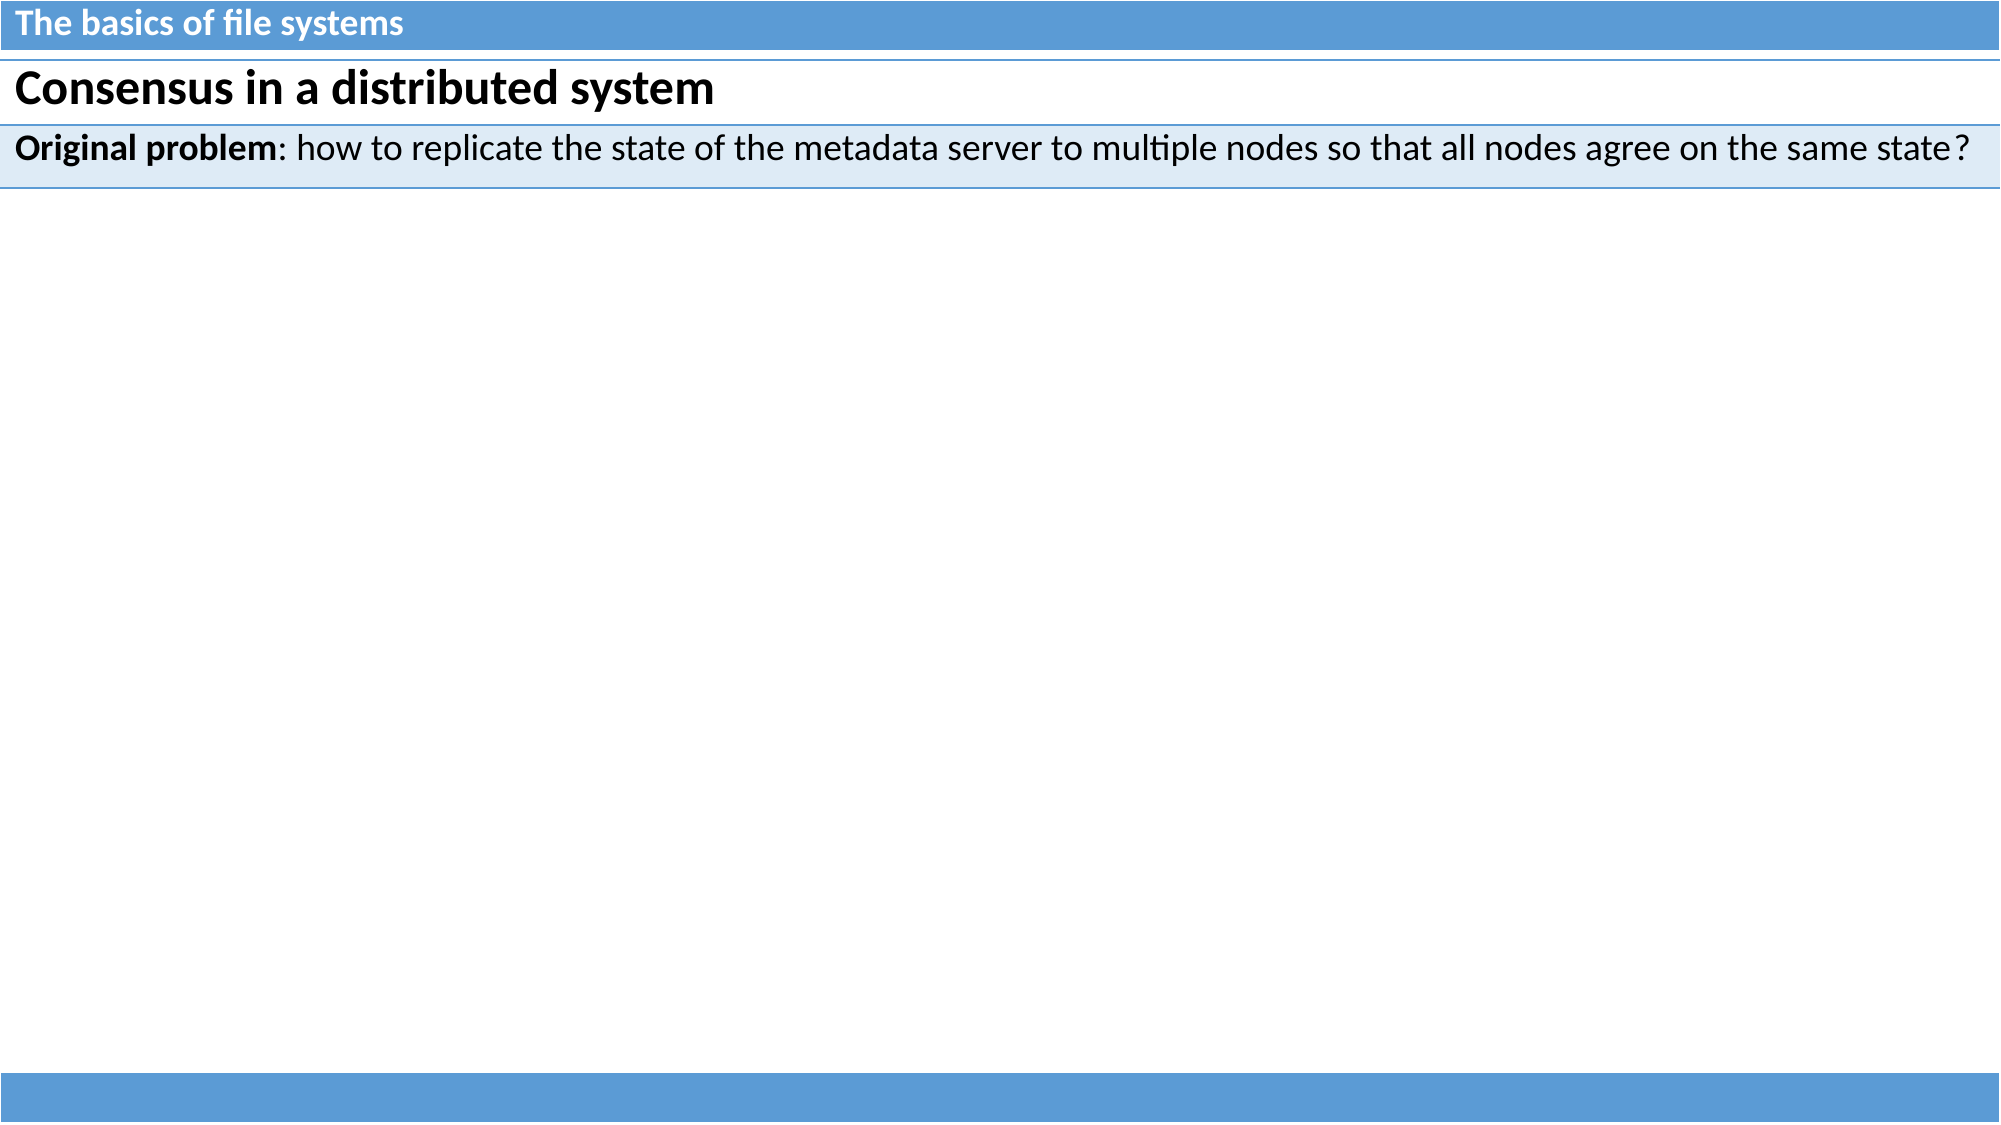

| The basics of file systems |
| --- |
| Consensus in a distributed system |
| --- |
| Original problem: how to replicate the state of the metadata server to multiple nodes so that all nodes agree on the same state? |
|  |
| --- |